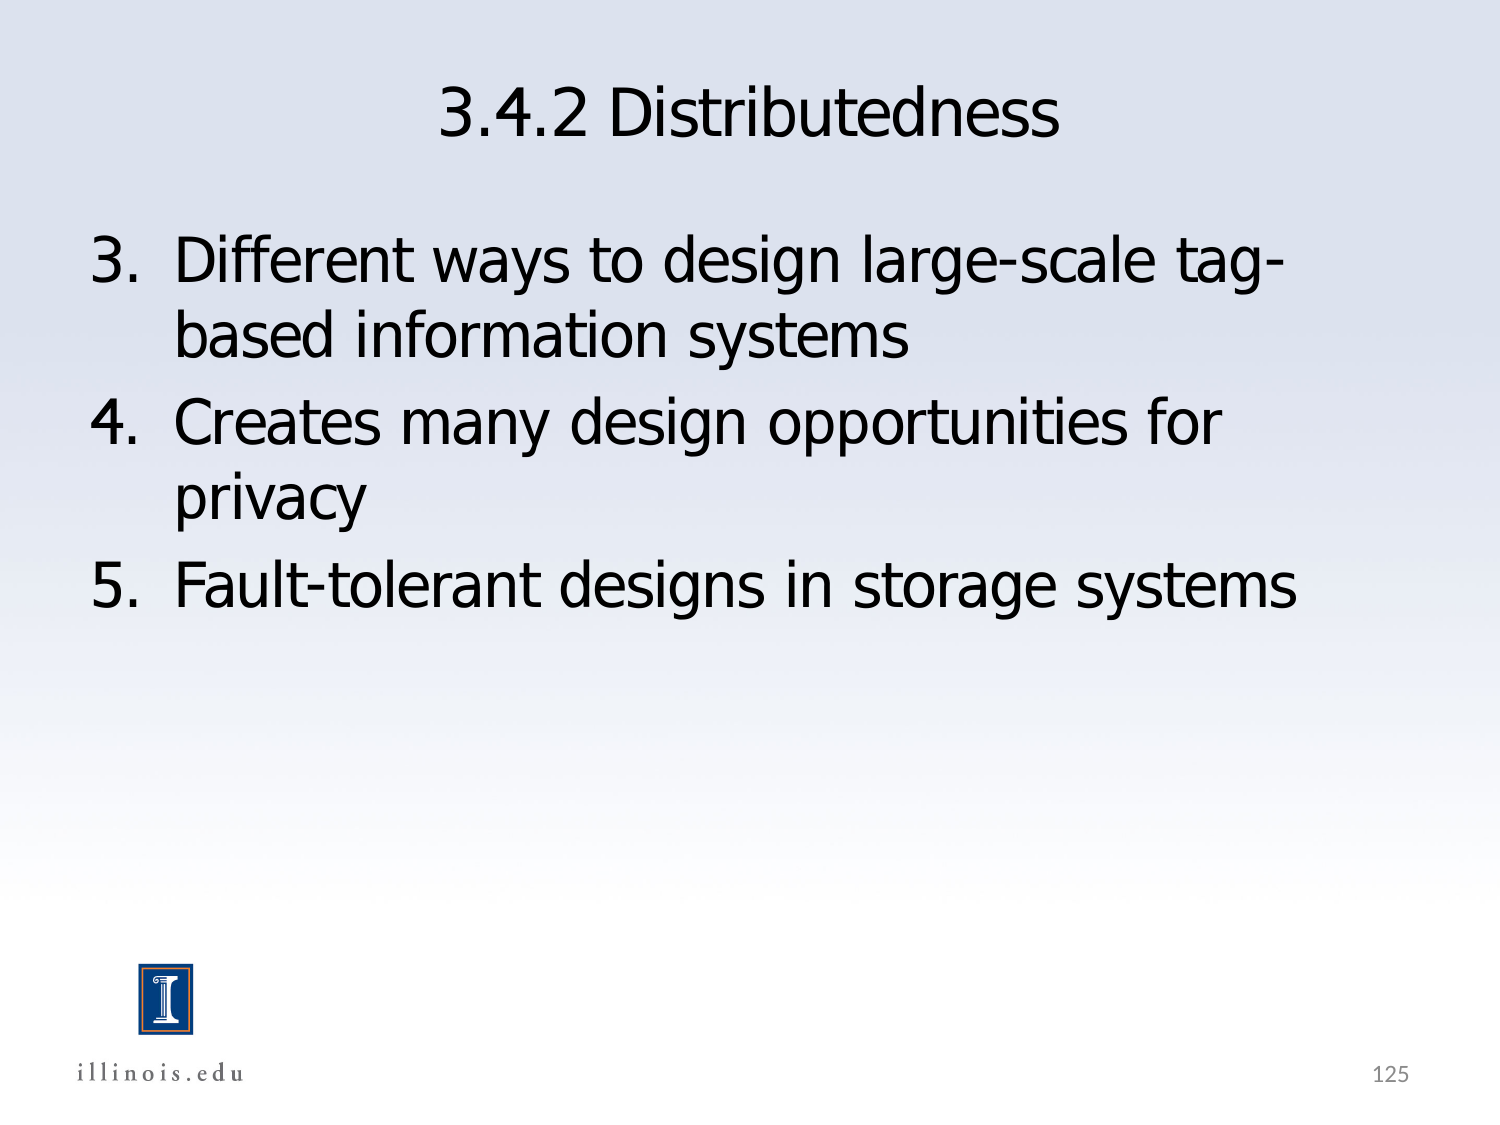

# 3.4.2 Distributedness
Different ways to design large-scale tag-based information systems
Creates many design opportunities for privacy
Fault-tolerant designs in storage systems
125